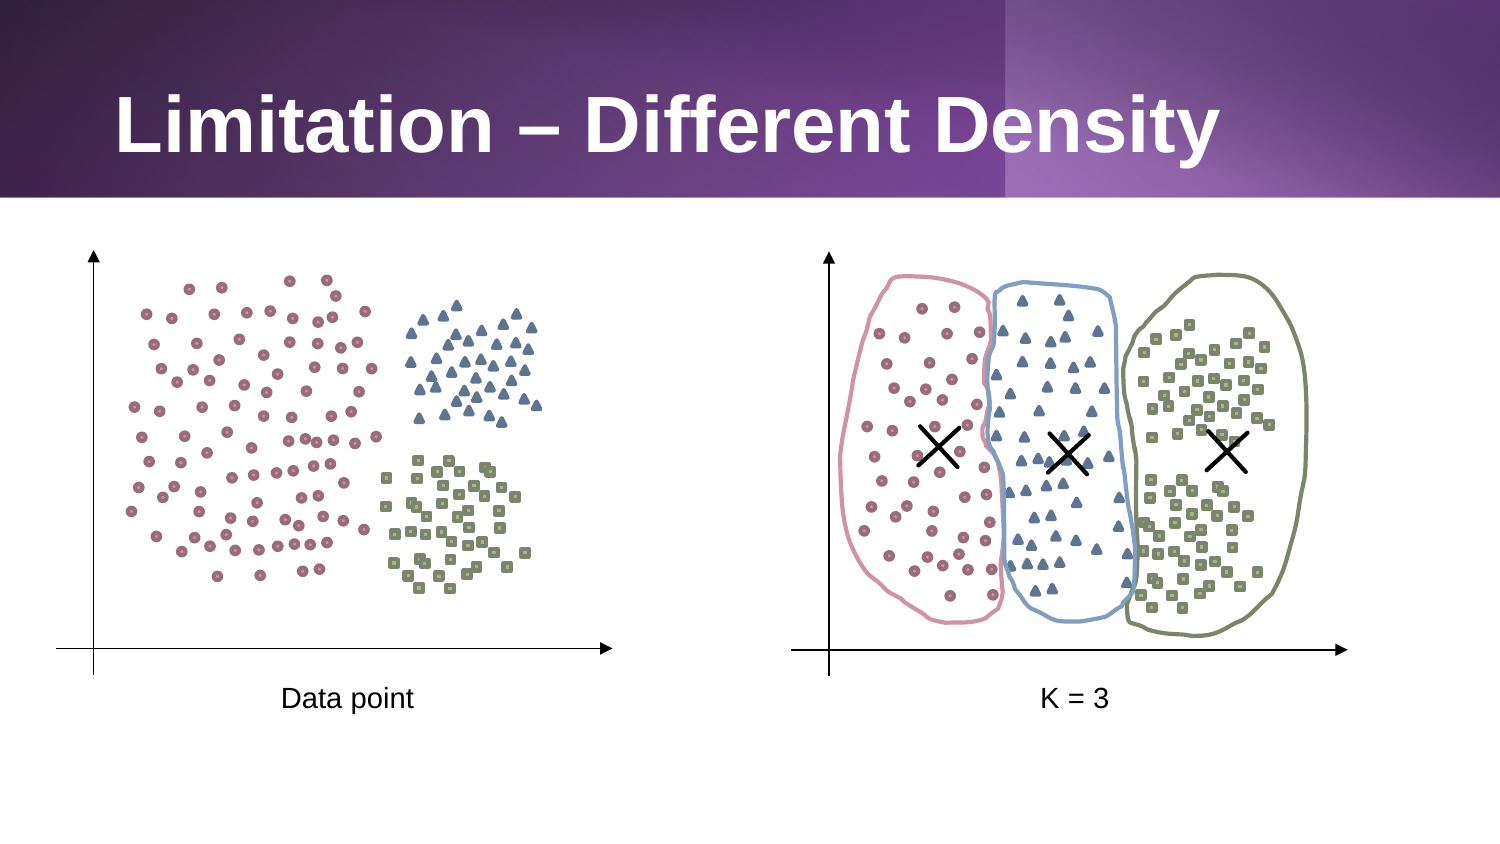

# Limitation – Different Density

Data point
K = 3